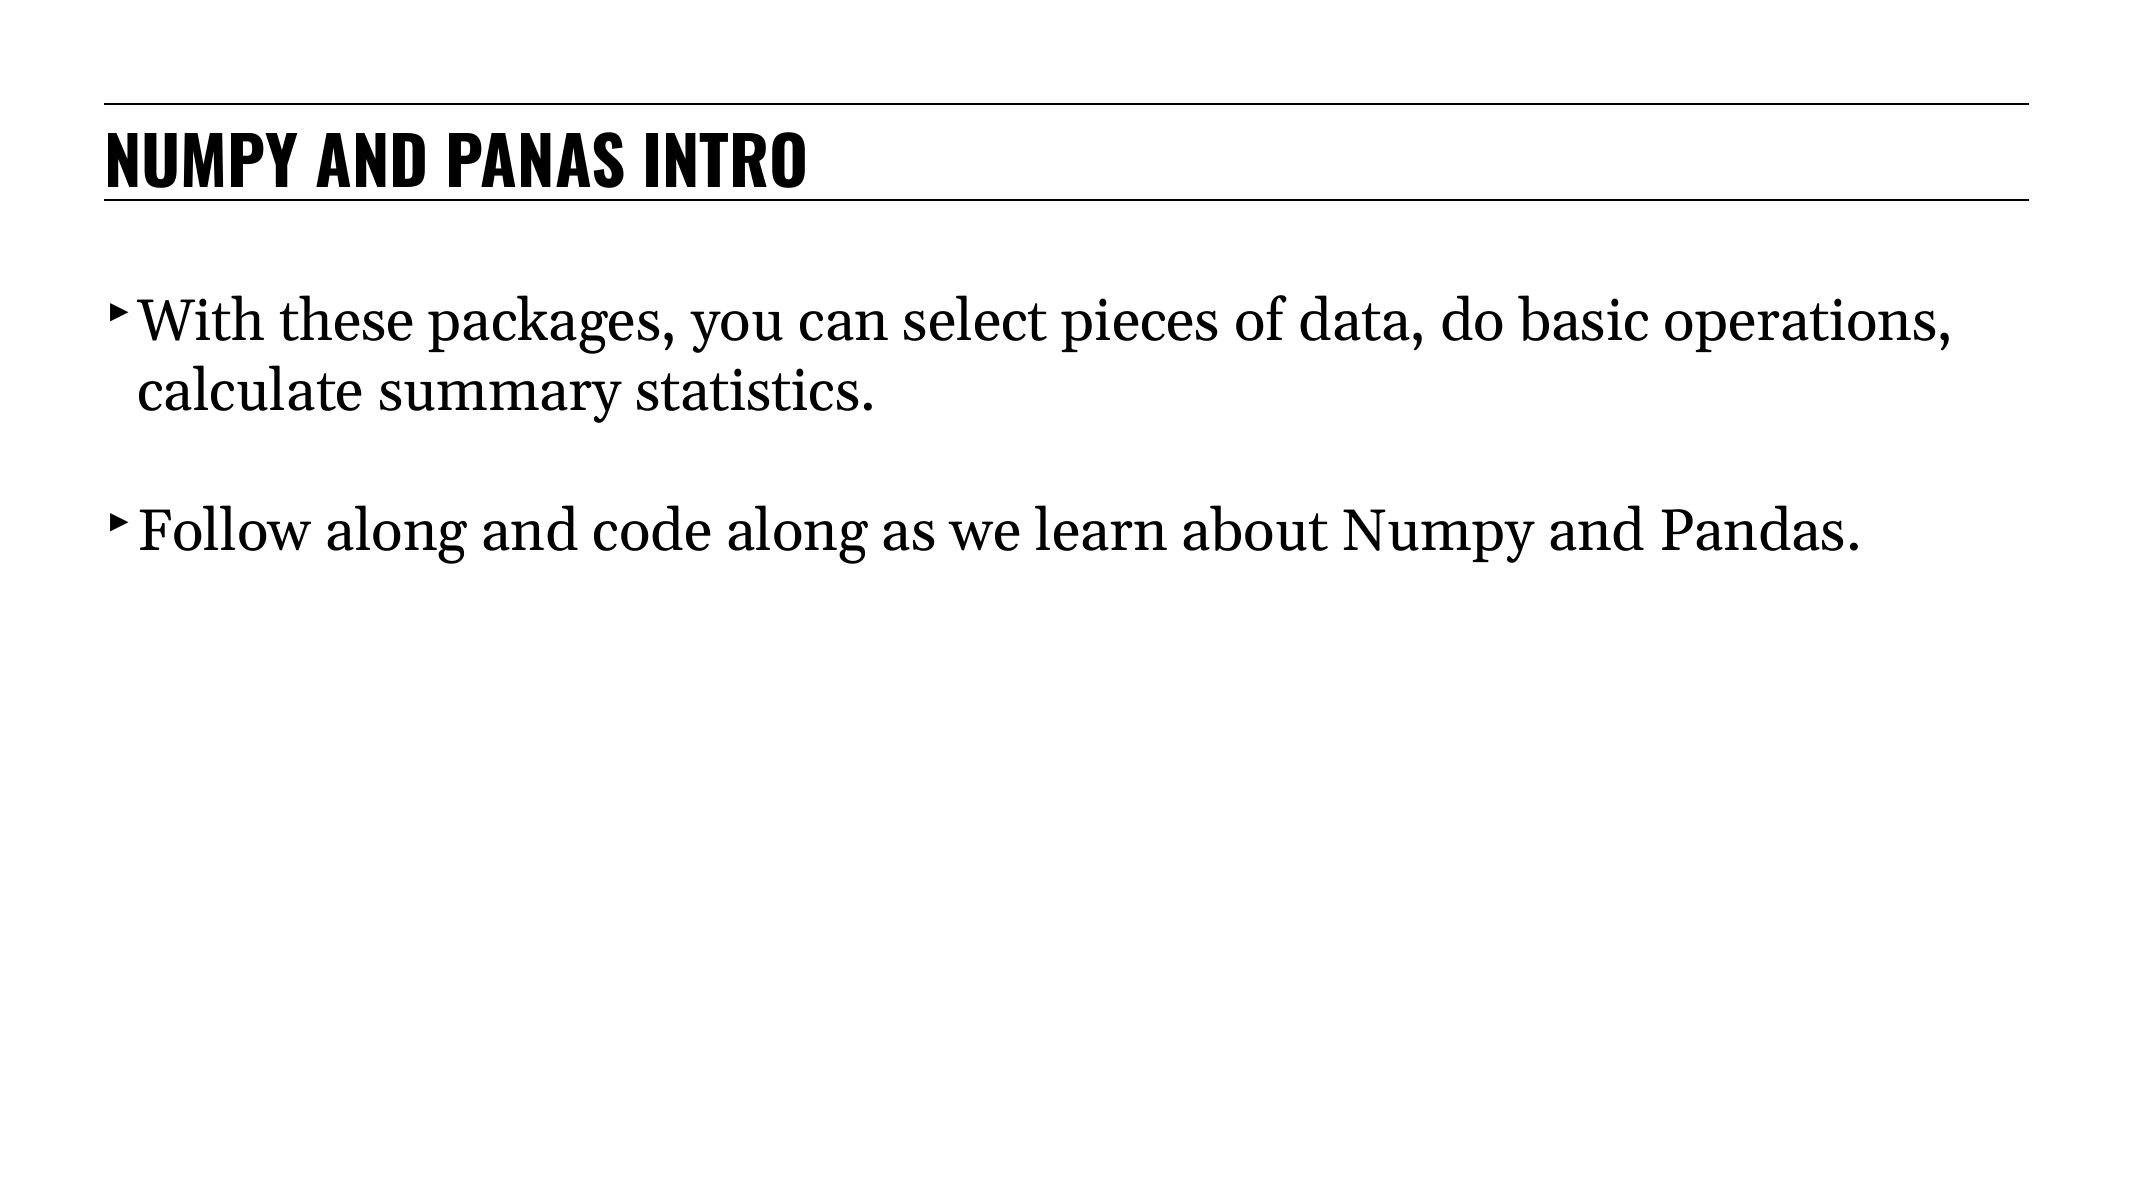

NUMPY AND PANAS INTRO

With these packages, you can select pieces of data, do basic operations, calculate summary statistics.

Follow along and code along as we learn about Numpy and Pandas.